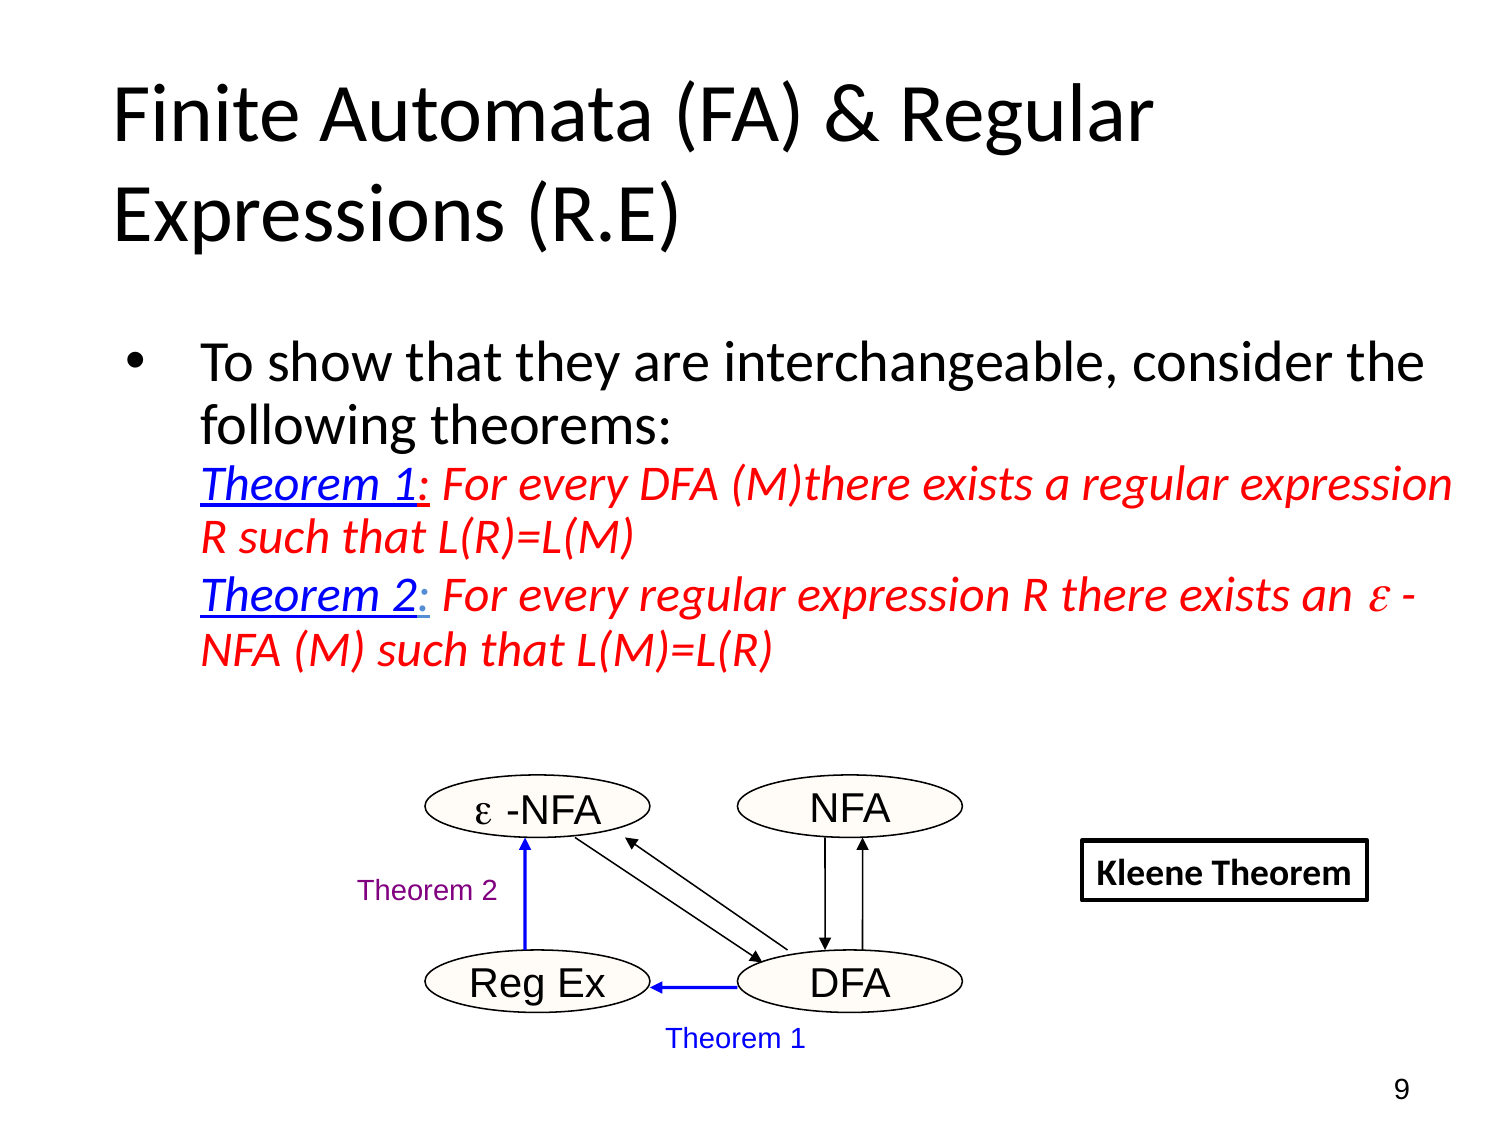

# Finite Automata (FA) & Regular Expressions (R.E)
To show that they are interchangeable, consider the following theorems:
Theorem 1: For every DFA (M)there exists a regular expression R such that L(R)=L(M)
Theorem 2: For every regular expression R there exists an ε -NFA (M) such that L(M)=L(R)

ε -NFA
NFA

Kleene Theorem
Theorem 2
Reg Ex
DFA

Theorem 1
9